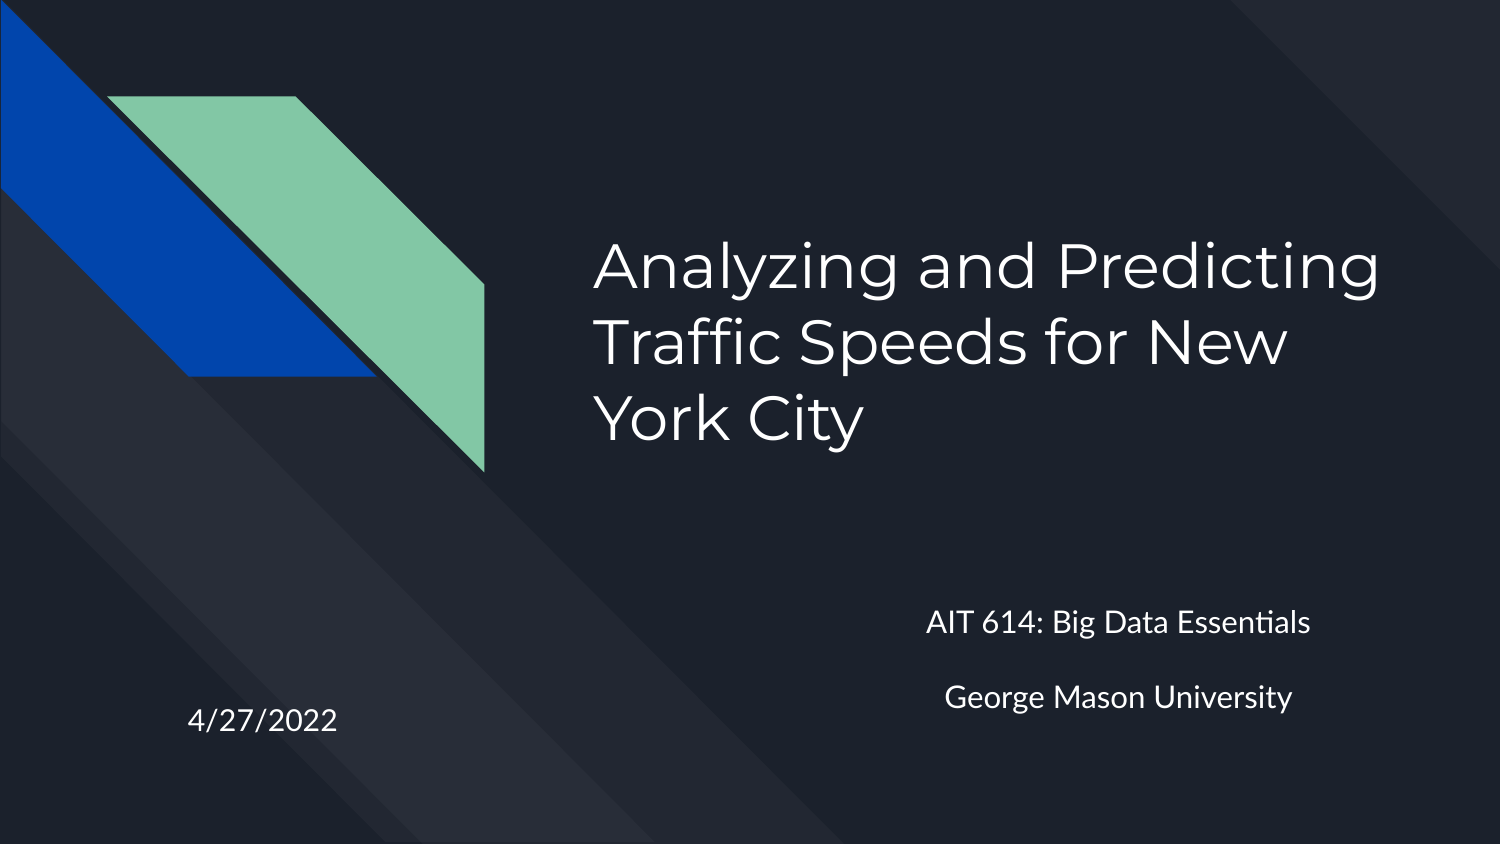

# Analyzing and Predicting Traffic Speeds for New York City
AIT 614: Big Data Essentials
George Mason University
4/27/2022